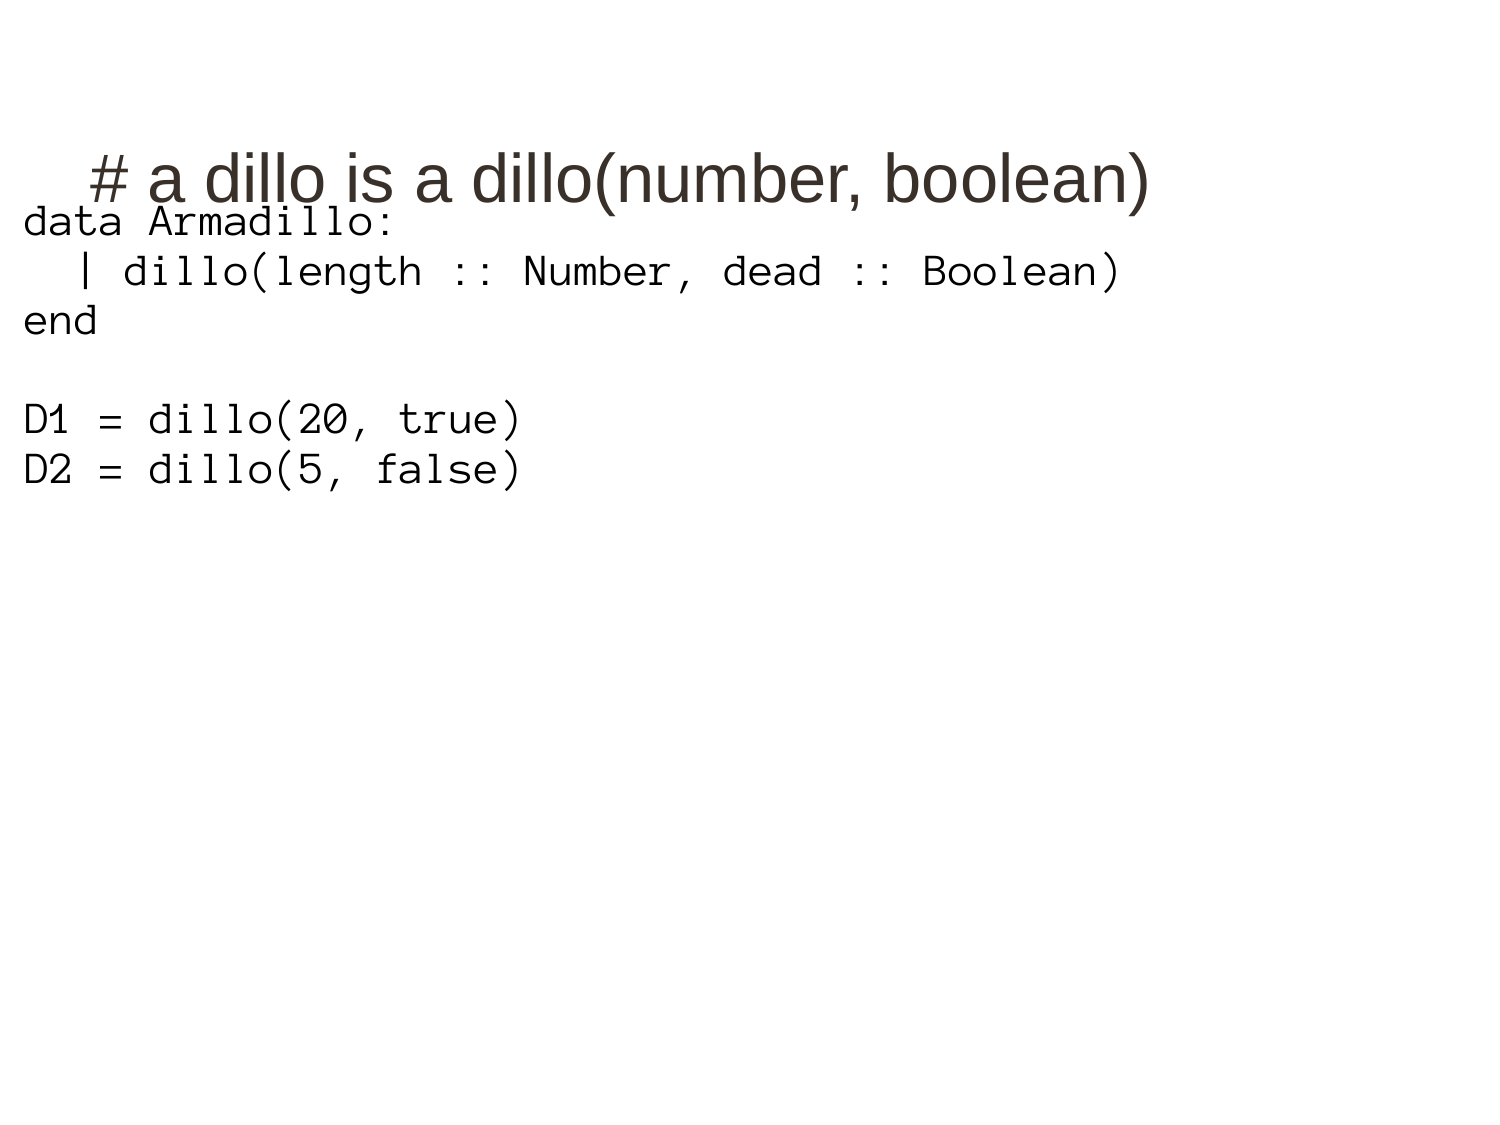

# # a dillo is a dillo(number, boolean)
data Armadillo:
  | dillo(length :: Number, dead :: Boolean)
end

D1 = dillo(20, true)
D2 = dillo(5, false)